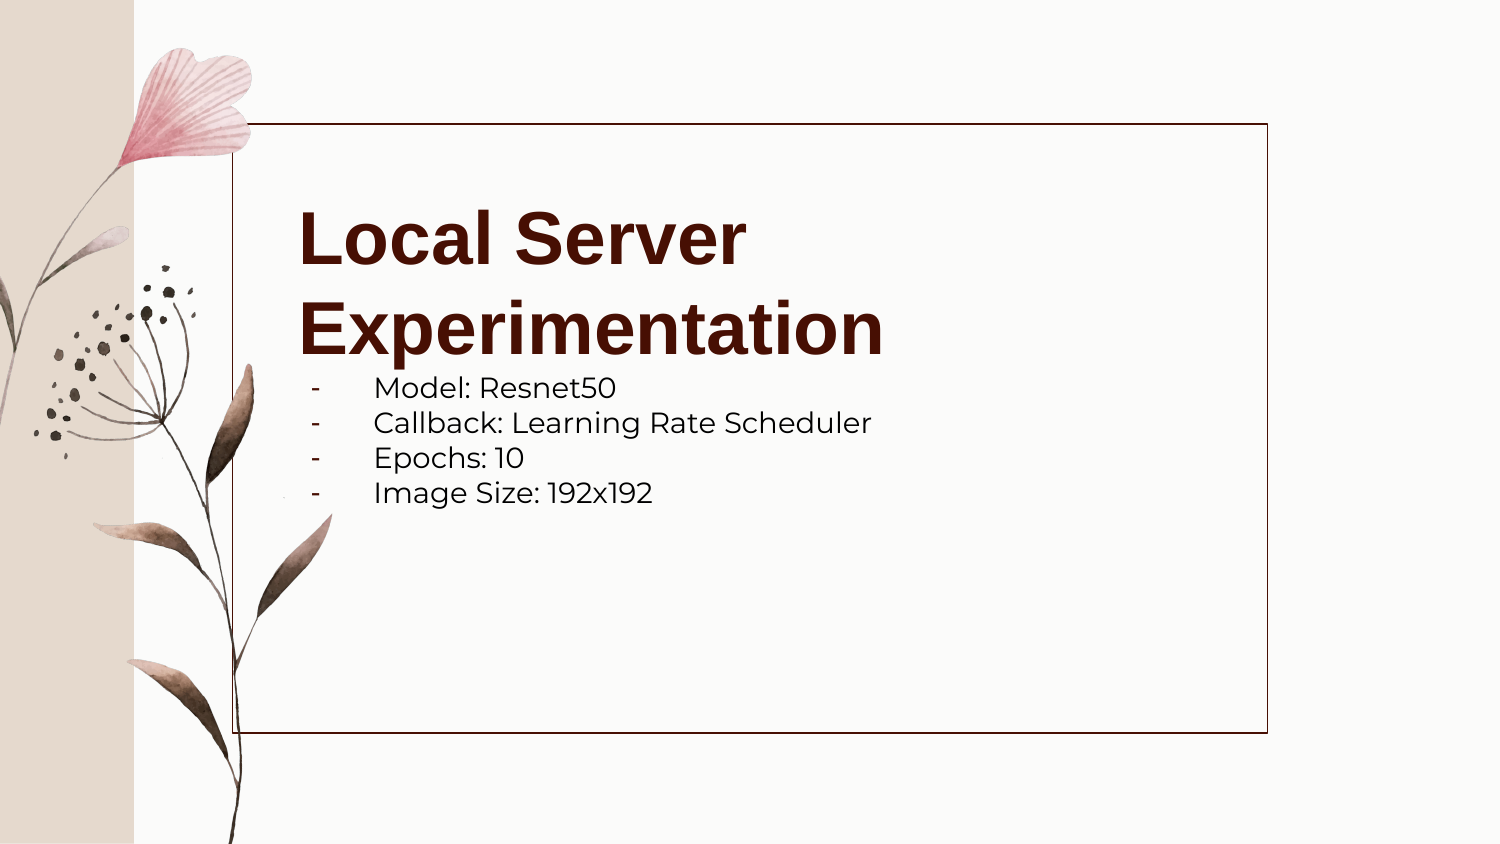

Local Server Experimentation
Model: Resnet50
Callback: Learning Rate Scheduler
Epochs: 10
Image Size: 192x192